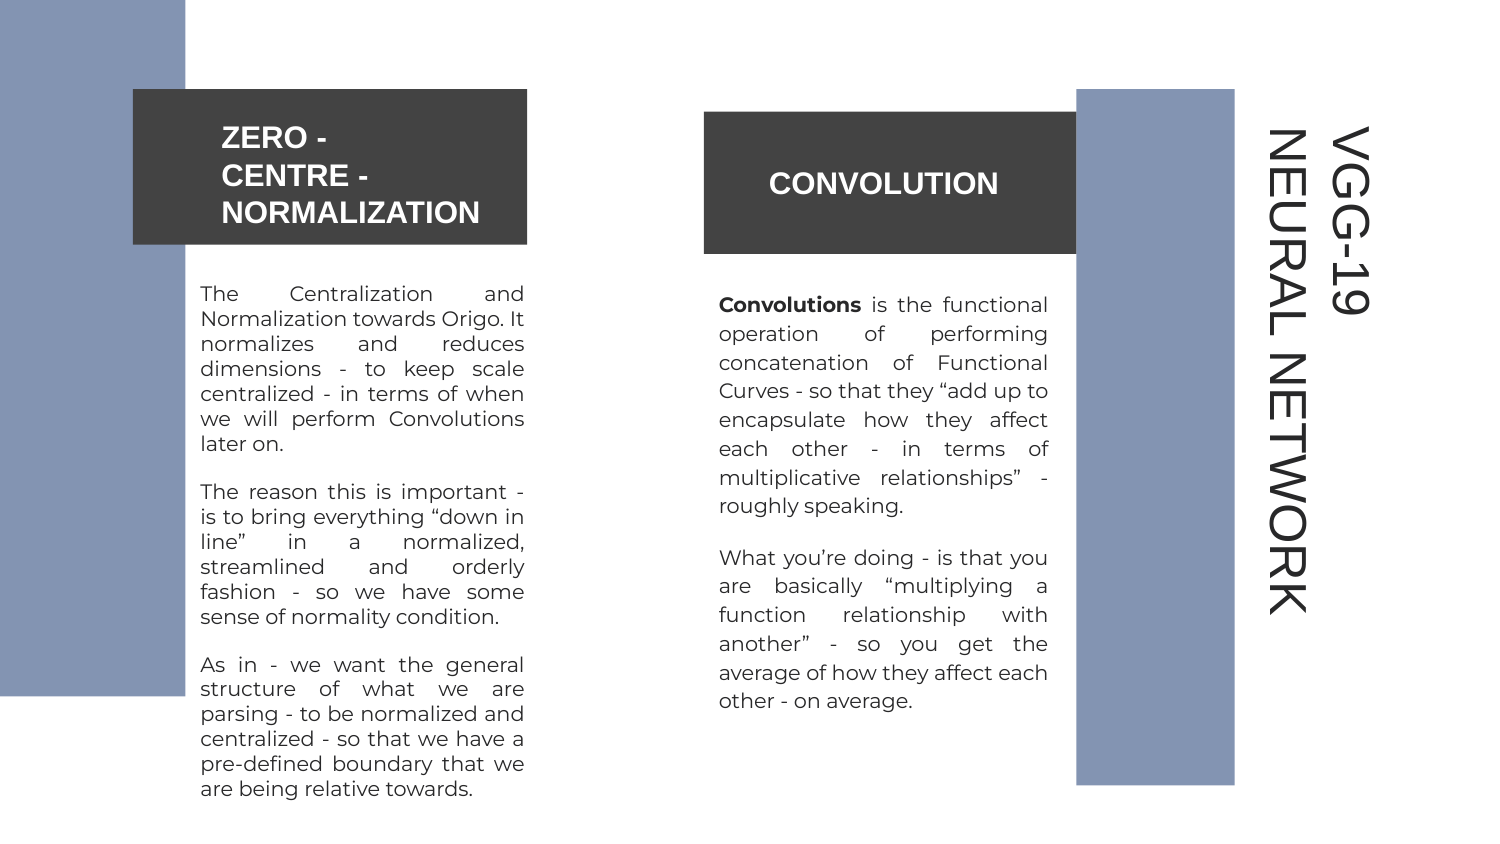

ZERO -
CENTRE -
NORMALIZATION

CONVOLUTION
The Centralization and Normalization towards Origo. It normalizes and reduces dimensions - to keep scale centralized - in terms of when we will perform Convolutions later on.
The reason this is important - is to bring everything “down in line” in a normalized, streamlined and orderly fashion - so we have some sense of normality condition.
As in - we want the general structure of what we are parsing - to be normalized and centralized - so that we have a pre-defined boundary that we are being relative towards.

Convolutions is the functional operation of performing concatenation of Functional Curves - so that they “add up to encapsulate how they affect each other - in terms of multiplicative relationships” - roughly speaking.
What you’re doing - is that you are basically “multiplying a function relationship with another” - so you get the average of how they affect each other - on average.
# VGG-19
NEURAL NETWORK